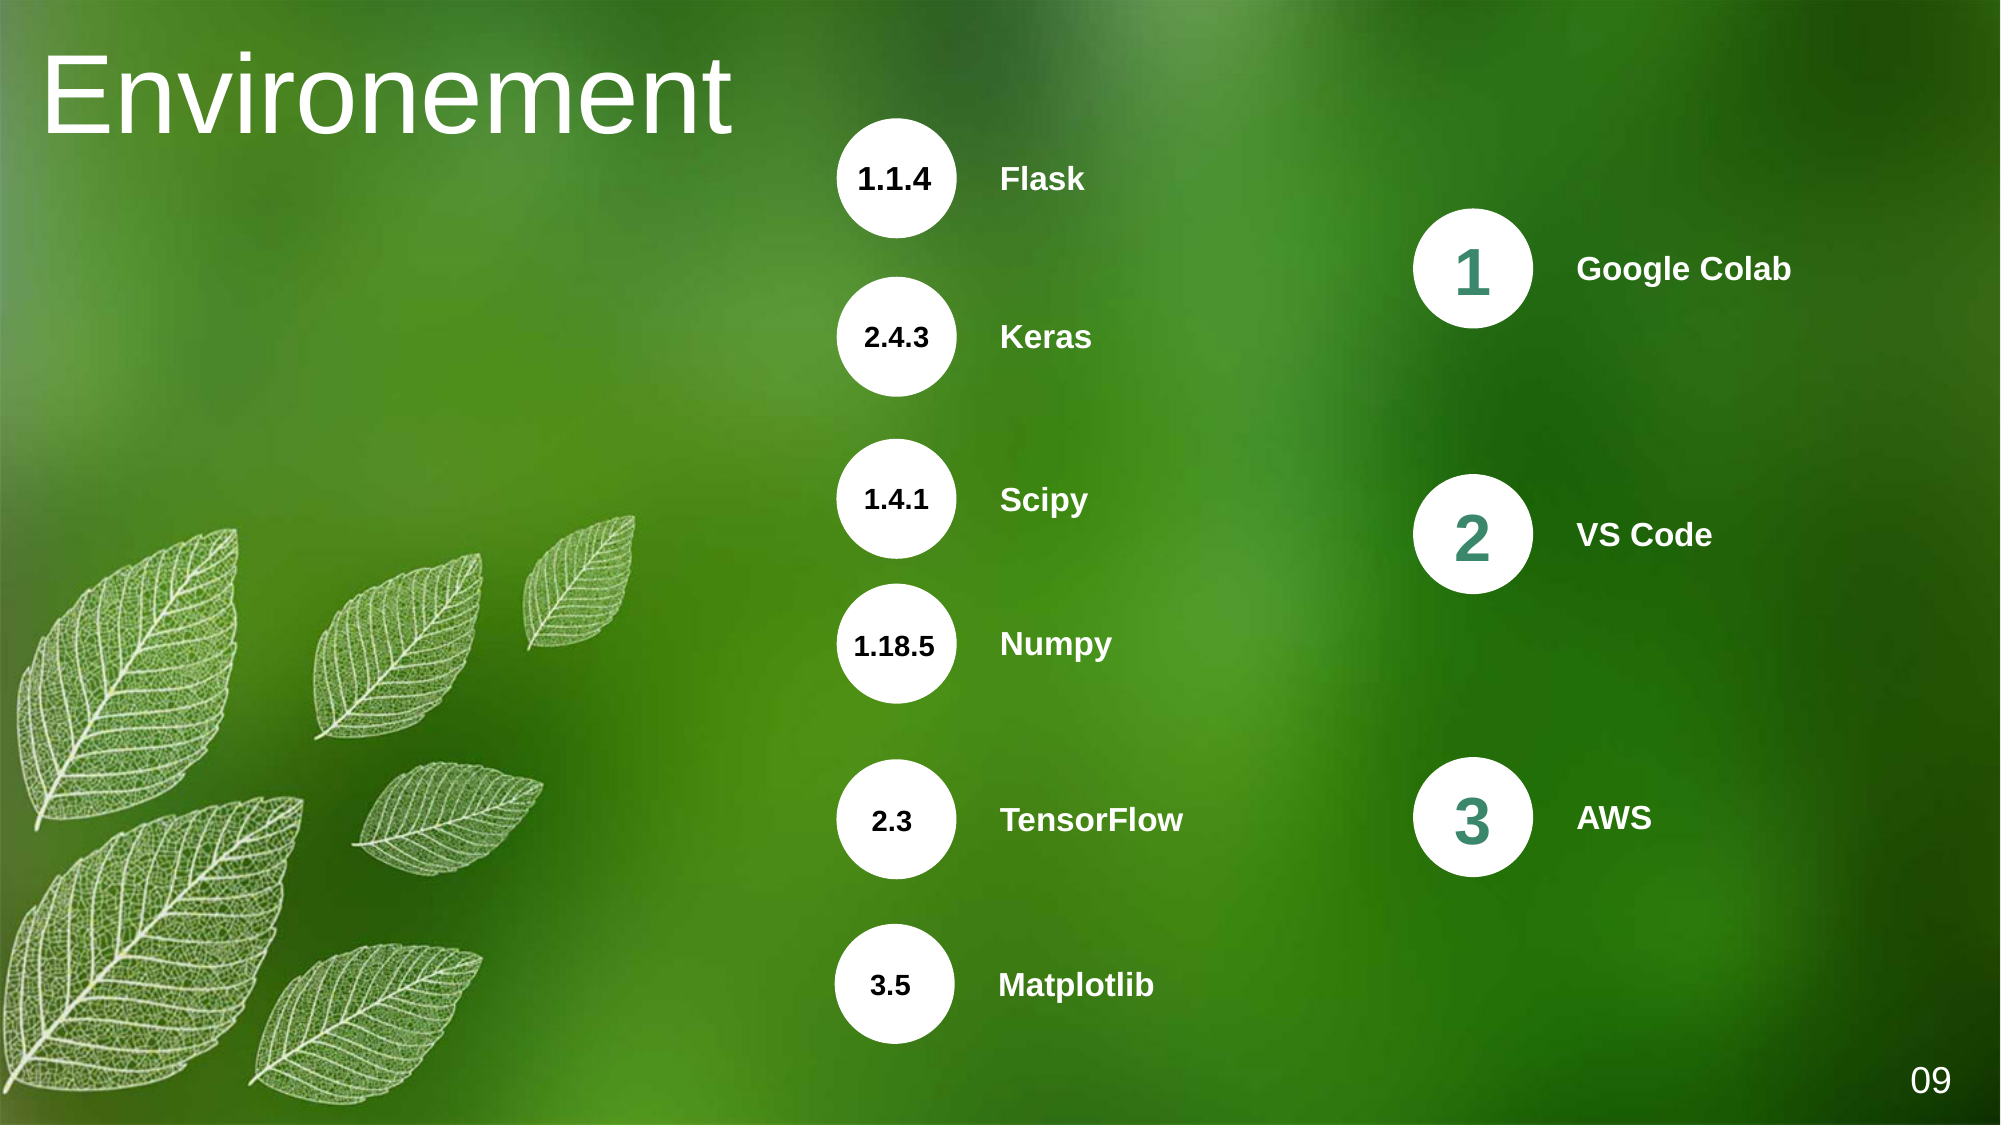

Environement

1.1.4
Flask

Keras
2.4.3

Numpy
1.18.5

TensorFlow
2.3

1
Google Colab

Scipy
1.4.1

2
VS Code

3
AWS

Matplotlib
3.5
09